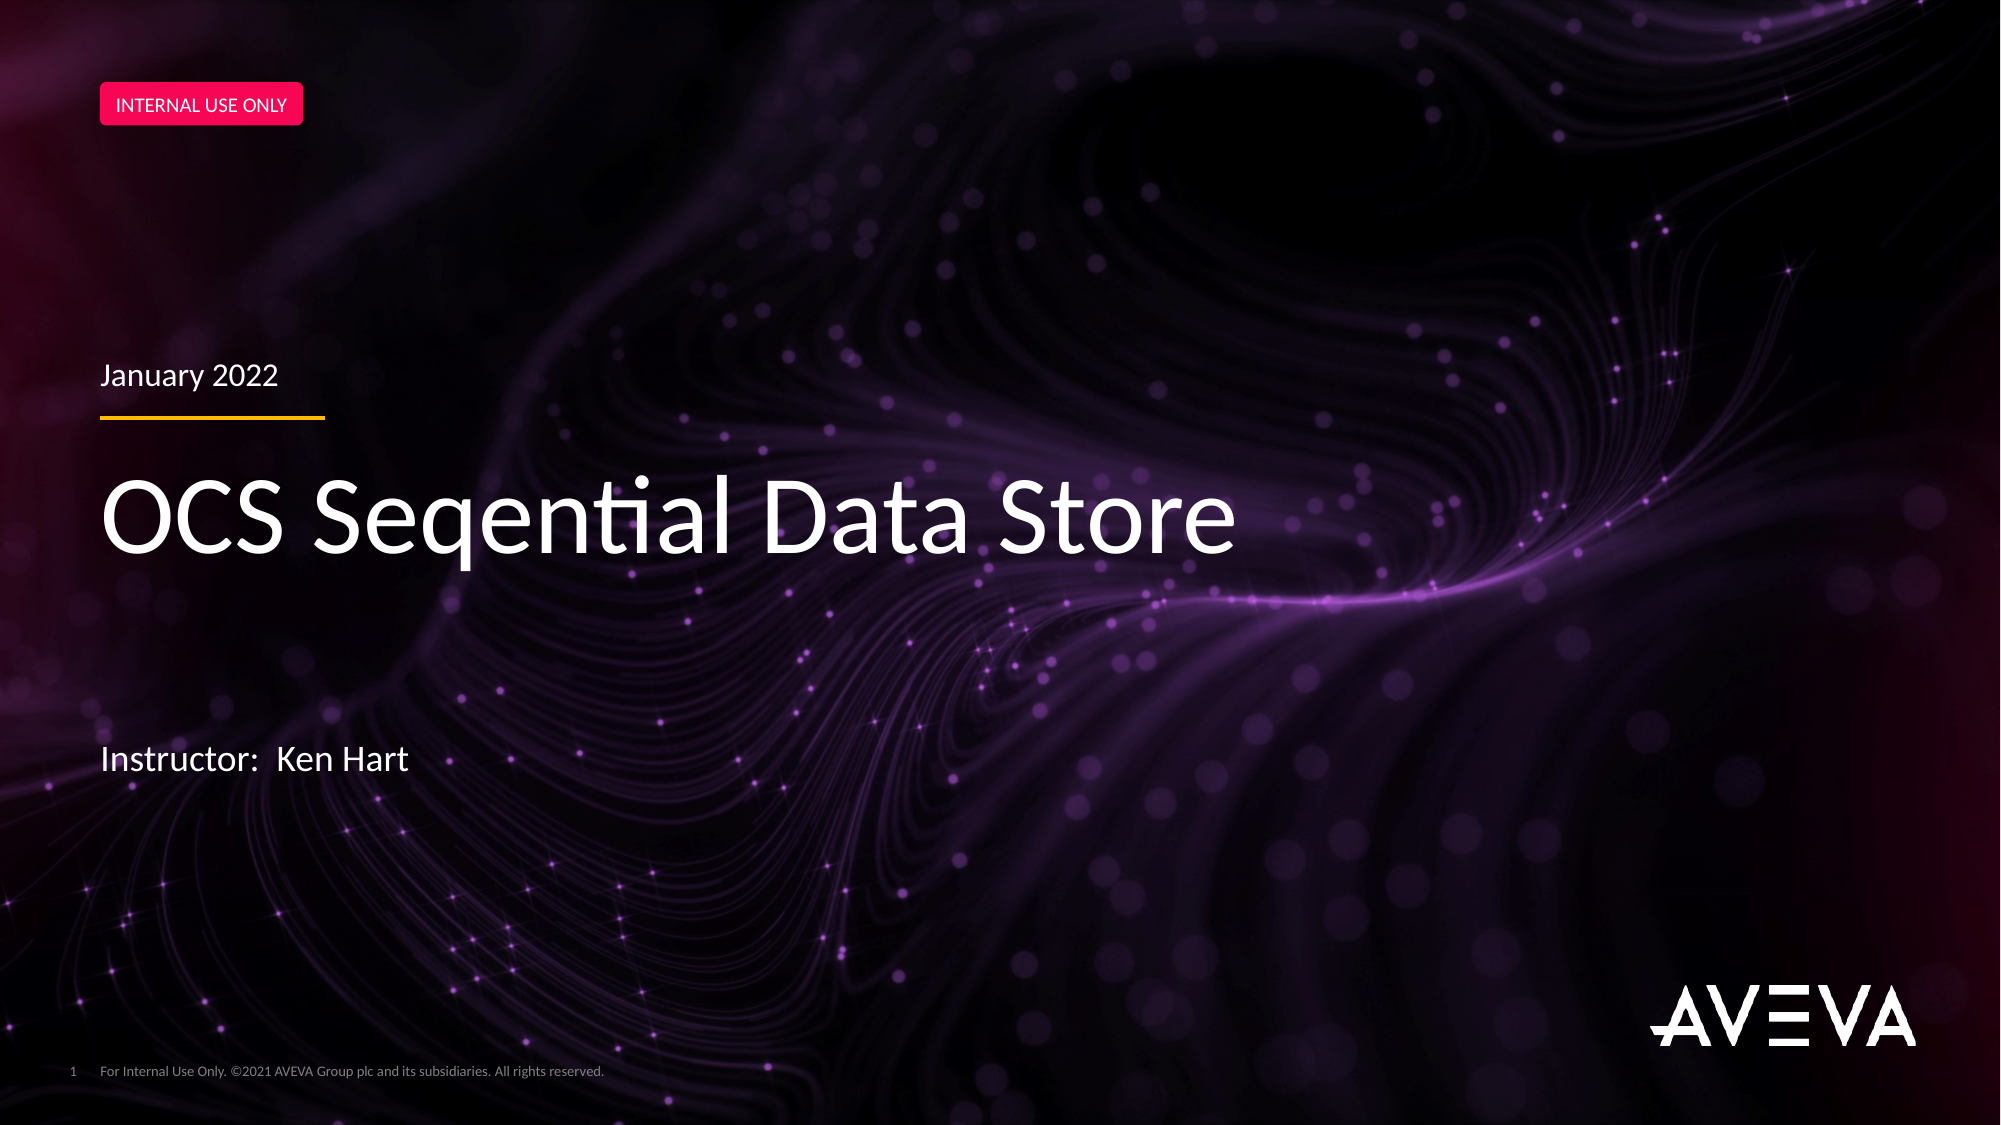

INTERNAL USE ONLY
January 2022
OCS Seqential Data Store
Instructor:  Ken Hart
For Internal Use Only. ©2021 AVEVA Group plc and its subsidiaries. All rights reserved.
1